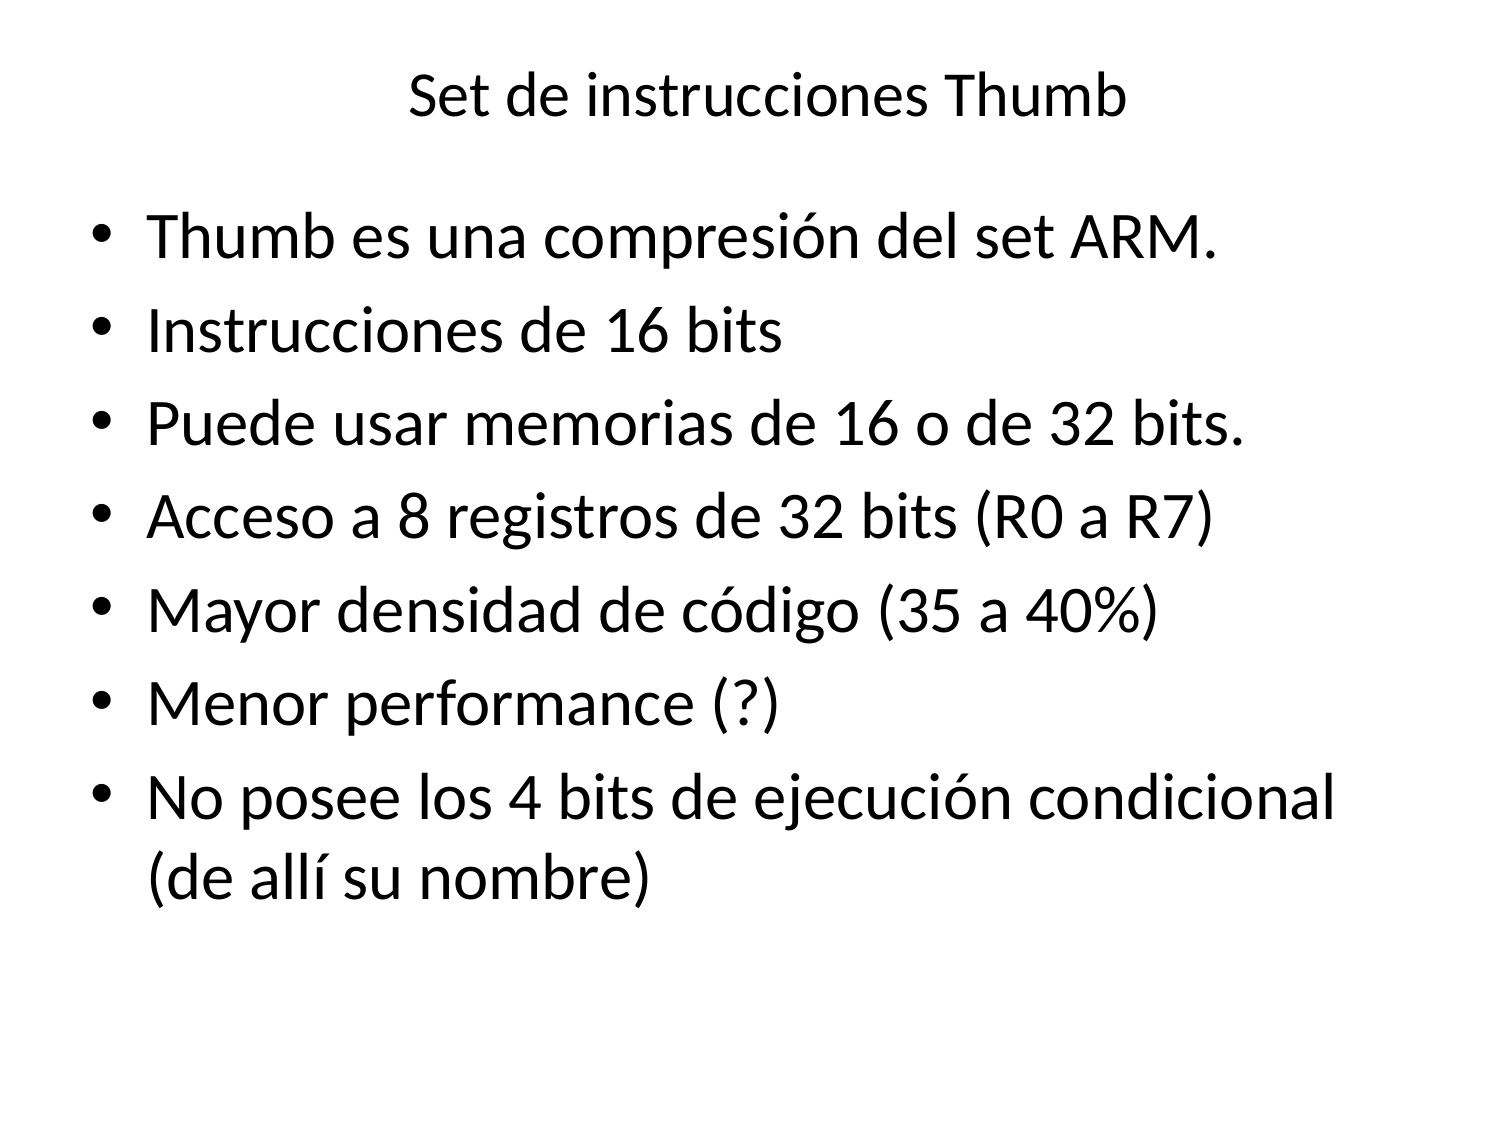

Set de instrucciones Thumb
Thumb es una compresión del set ARM.
Instrucciones de 16 bits
Puede usar memorias de 16 o de 32 bits.
Acceso a 8 registros de 32 bits (R0 a R7)
Mayor densidad de código (35 a 40%)
Menor performance (?)
No posee los 4 bits de ejecución condicional (de allí su nombre)